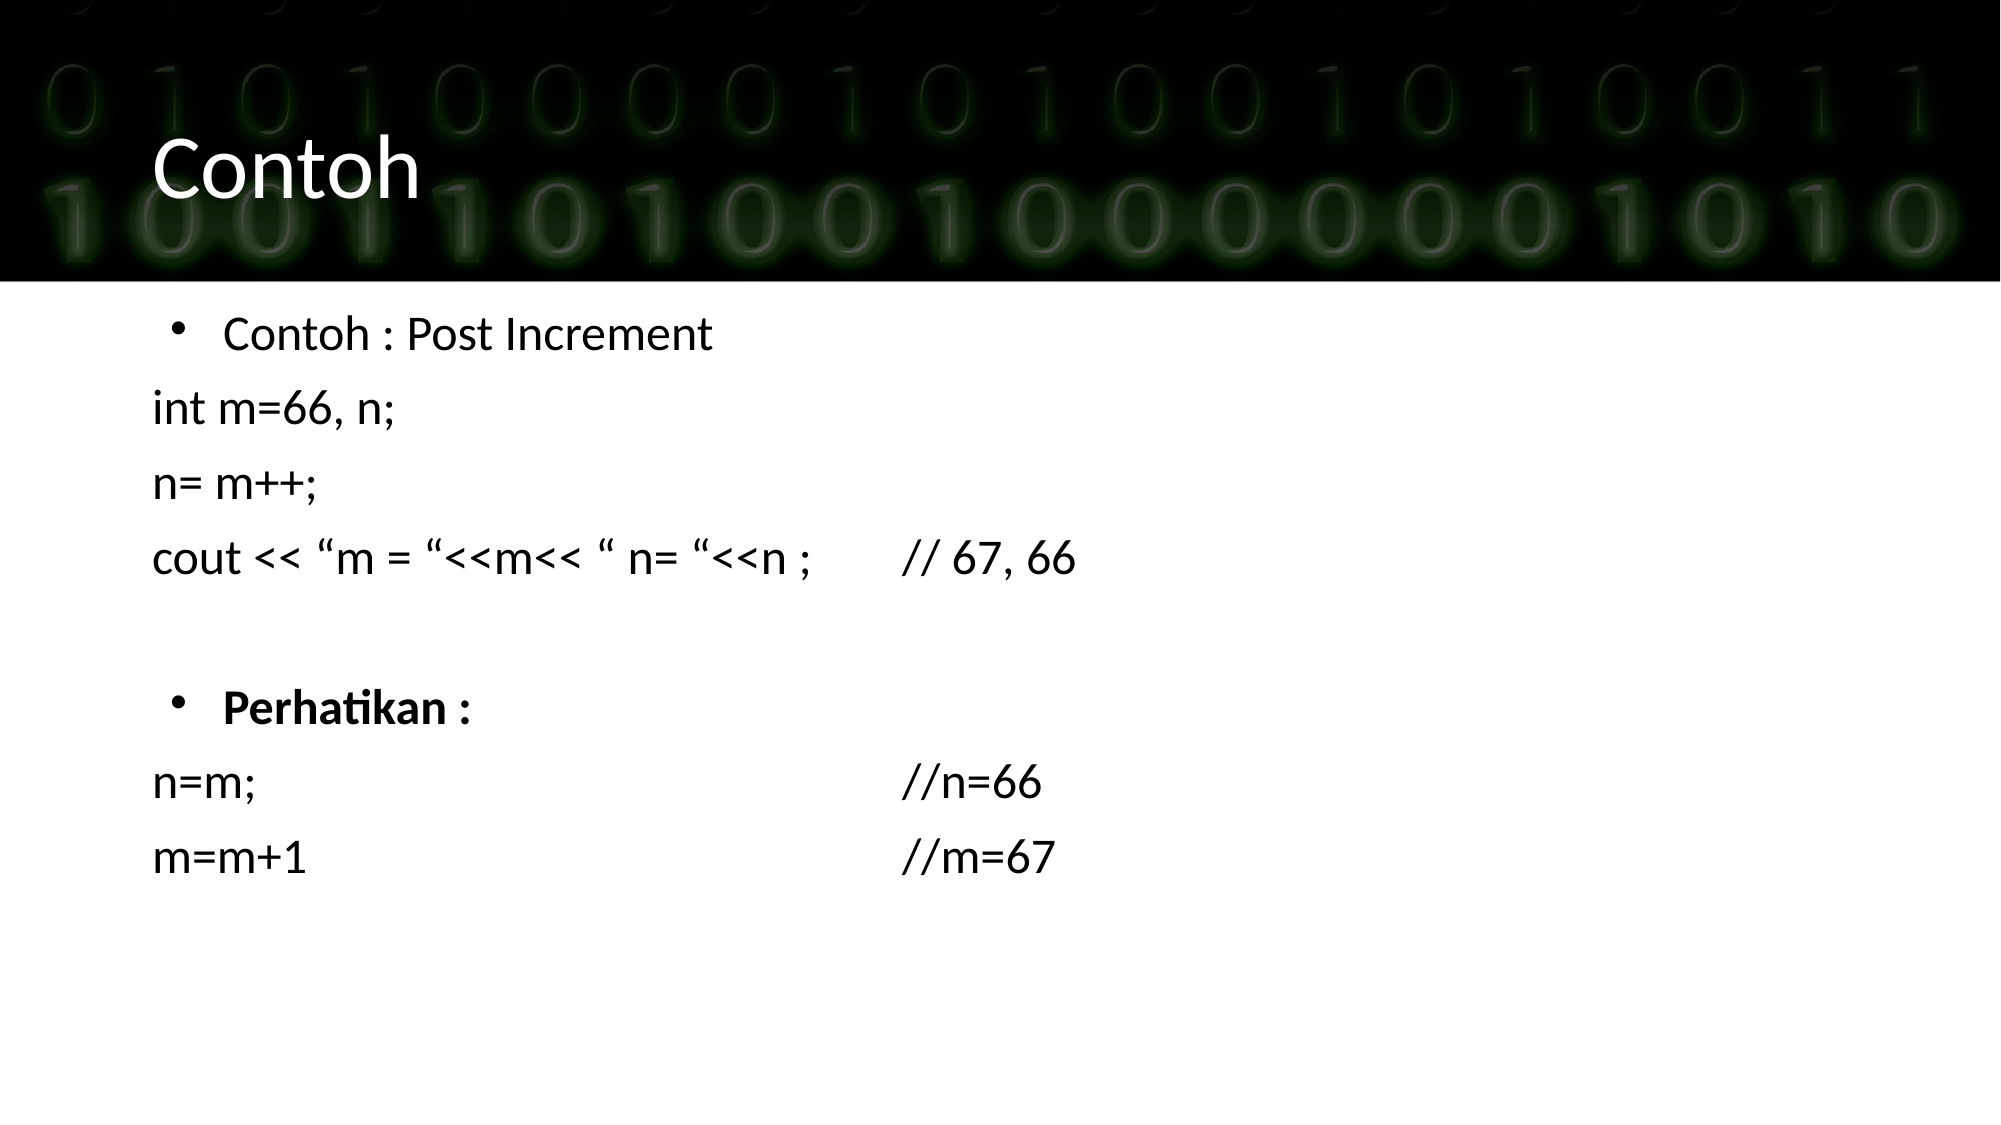

Contoh
Contoh : Post Increment
int m=66, n;
n= m++;
cout << “m = “<<m<< “ n= “<<n ;	// 67, 66

Perhatikan :
n=m;					//n=66
m=m+1				//m=67